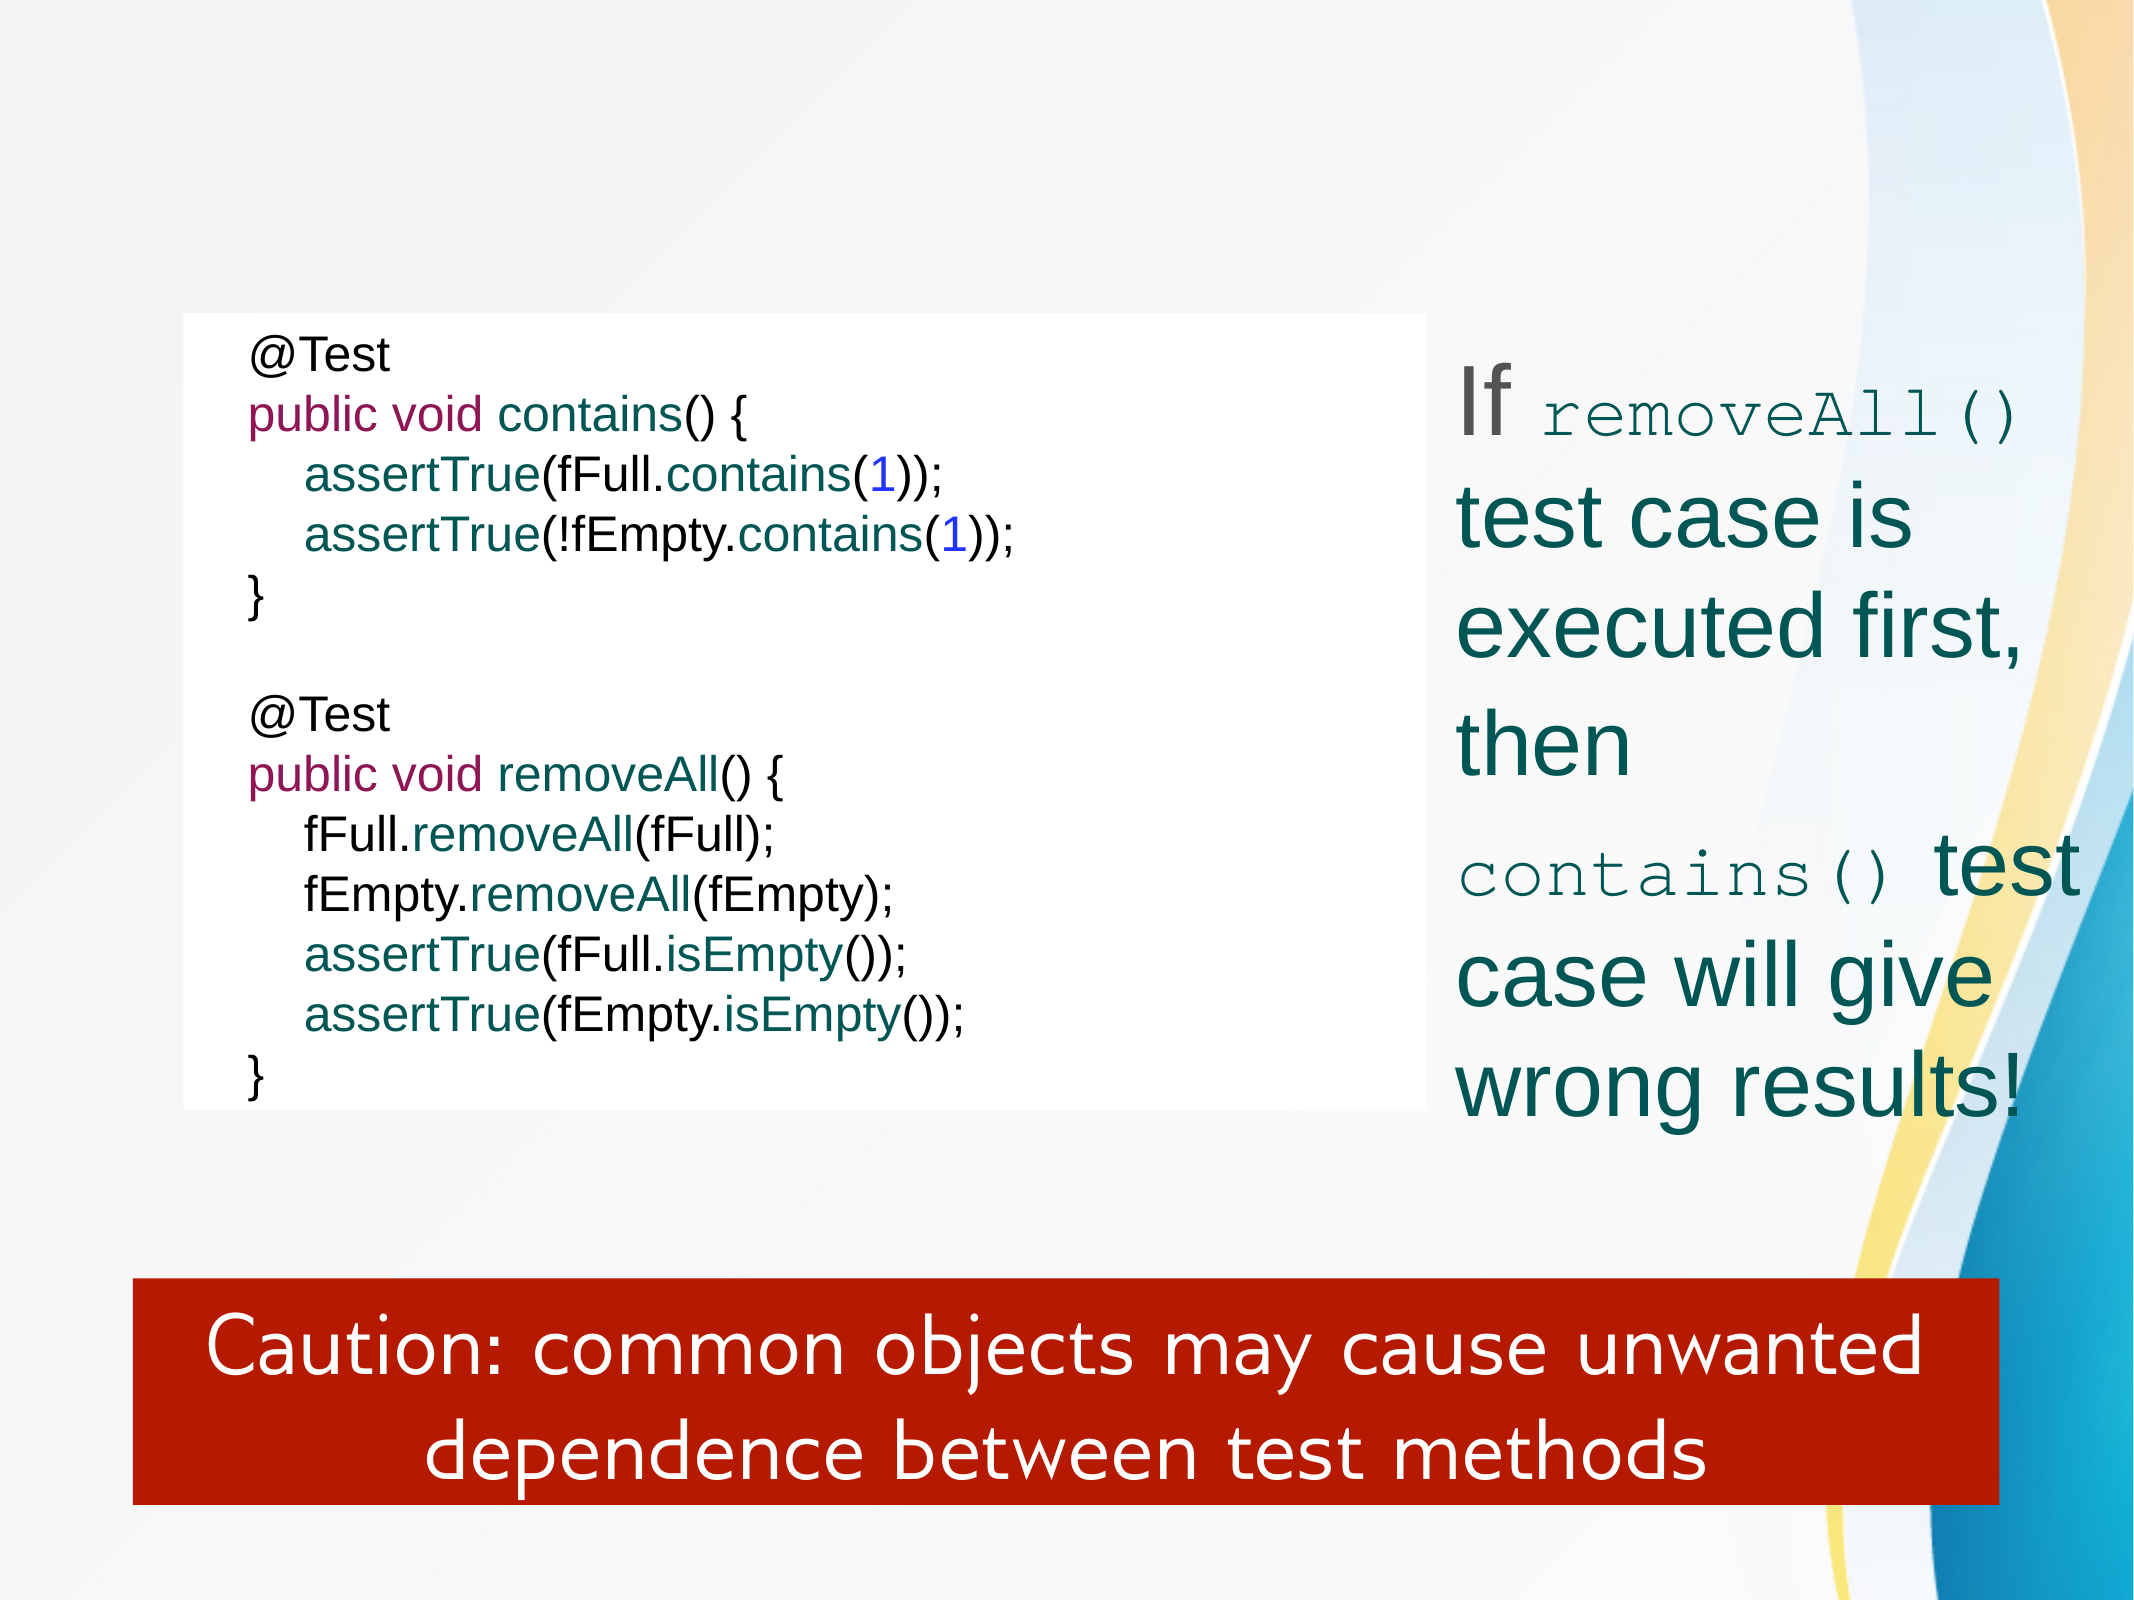

If removeAll() test case is executed first, then contains() test case will give wrong results!
    @Test
    public void contains() {
        assertTrue(fFull.contains(1));
        assertTrue(!fEmpty.contains(1));
    }

    @Test
    public void removeAll() {
        fFull.removeAll(fFull);
        fEmpty.removeAll(fEmpty);
        assertTrue(fFull.isEmpty());
        assertTrue(fEmpty.isEmpty());
    }
Caution: common objects may cause unwanted dependence between test methods